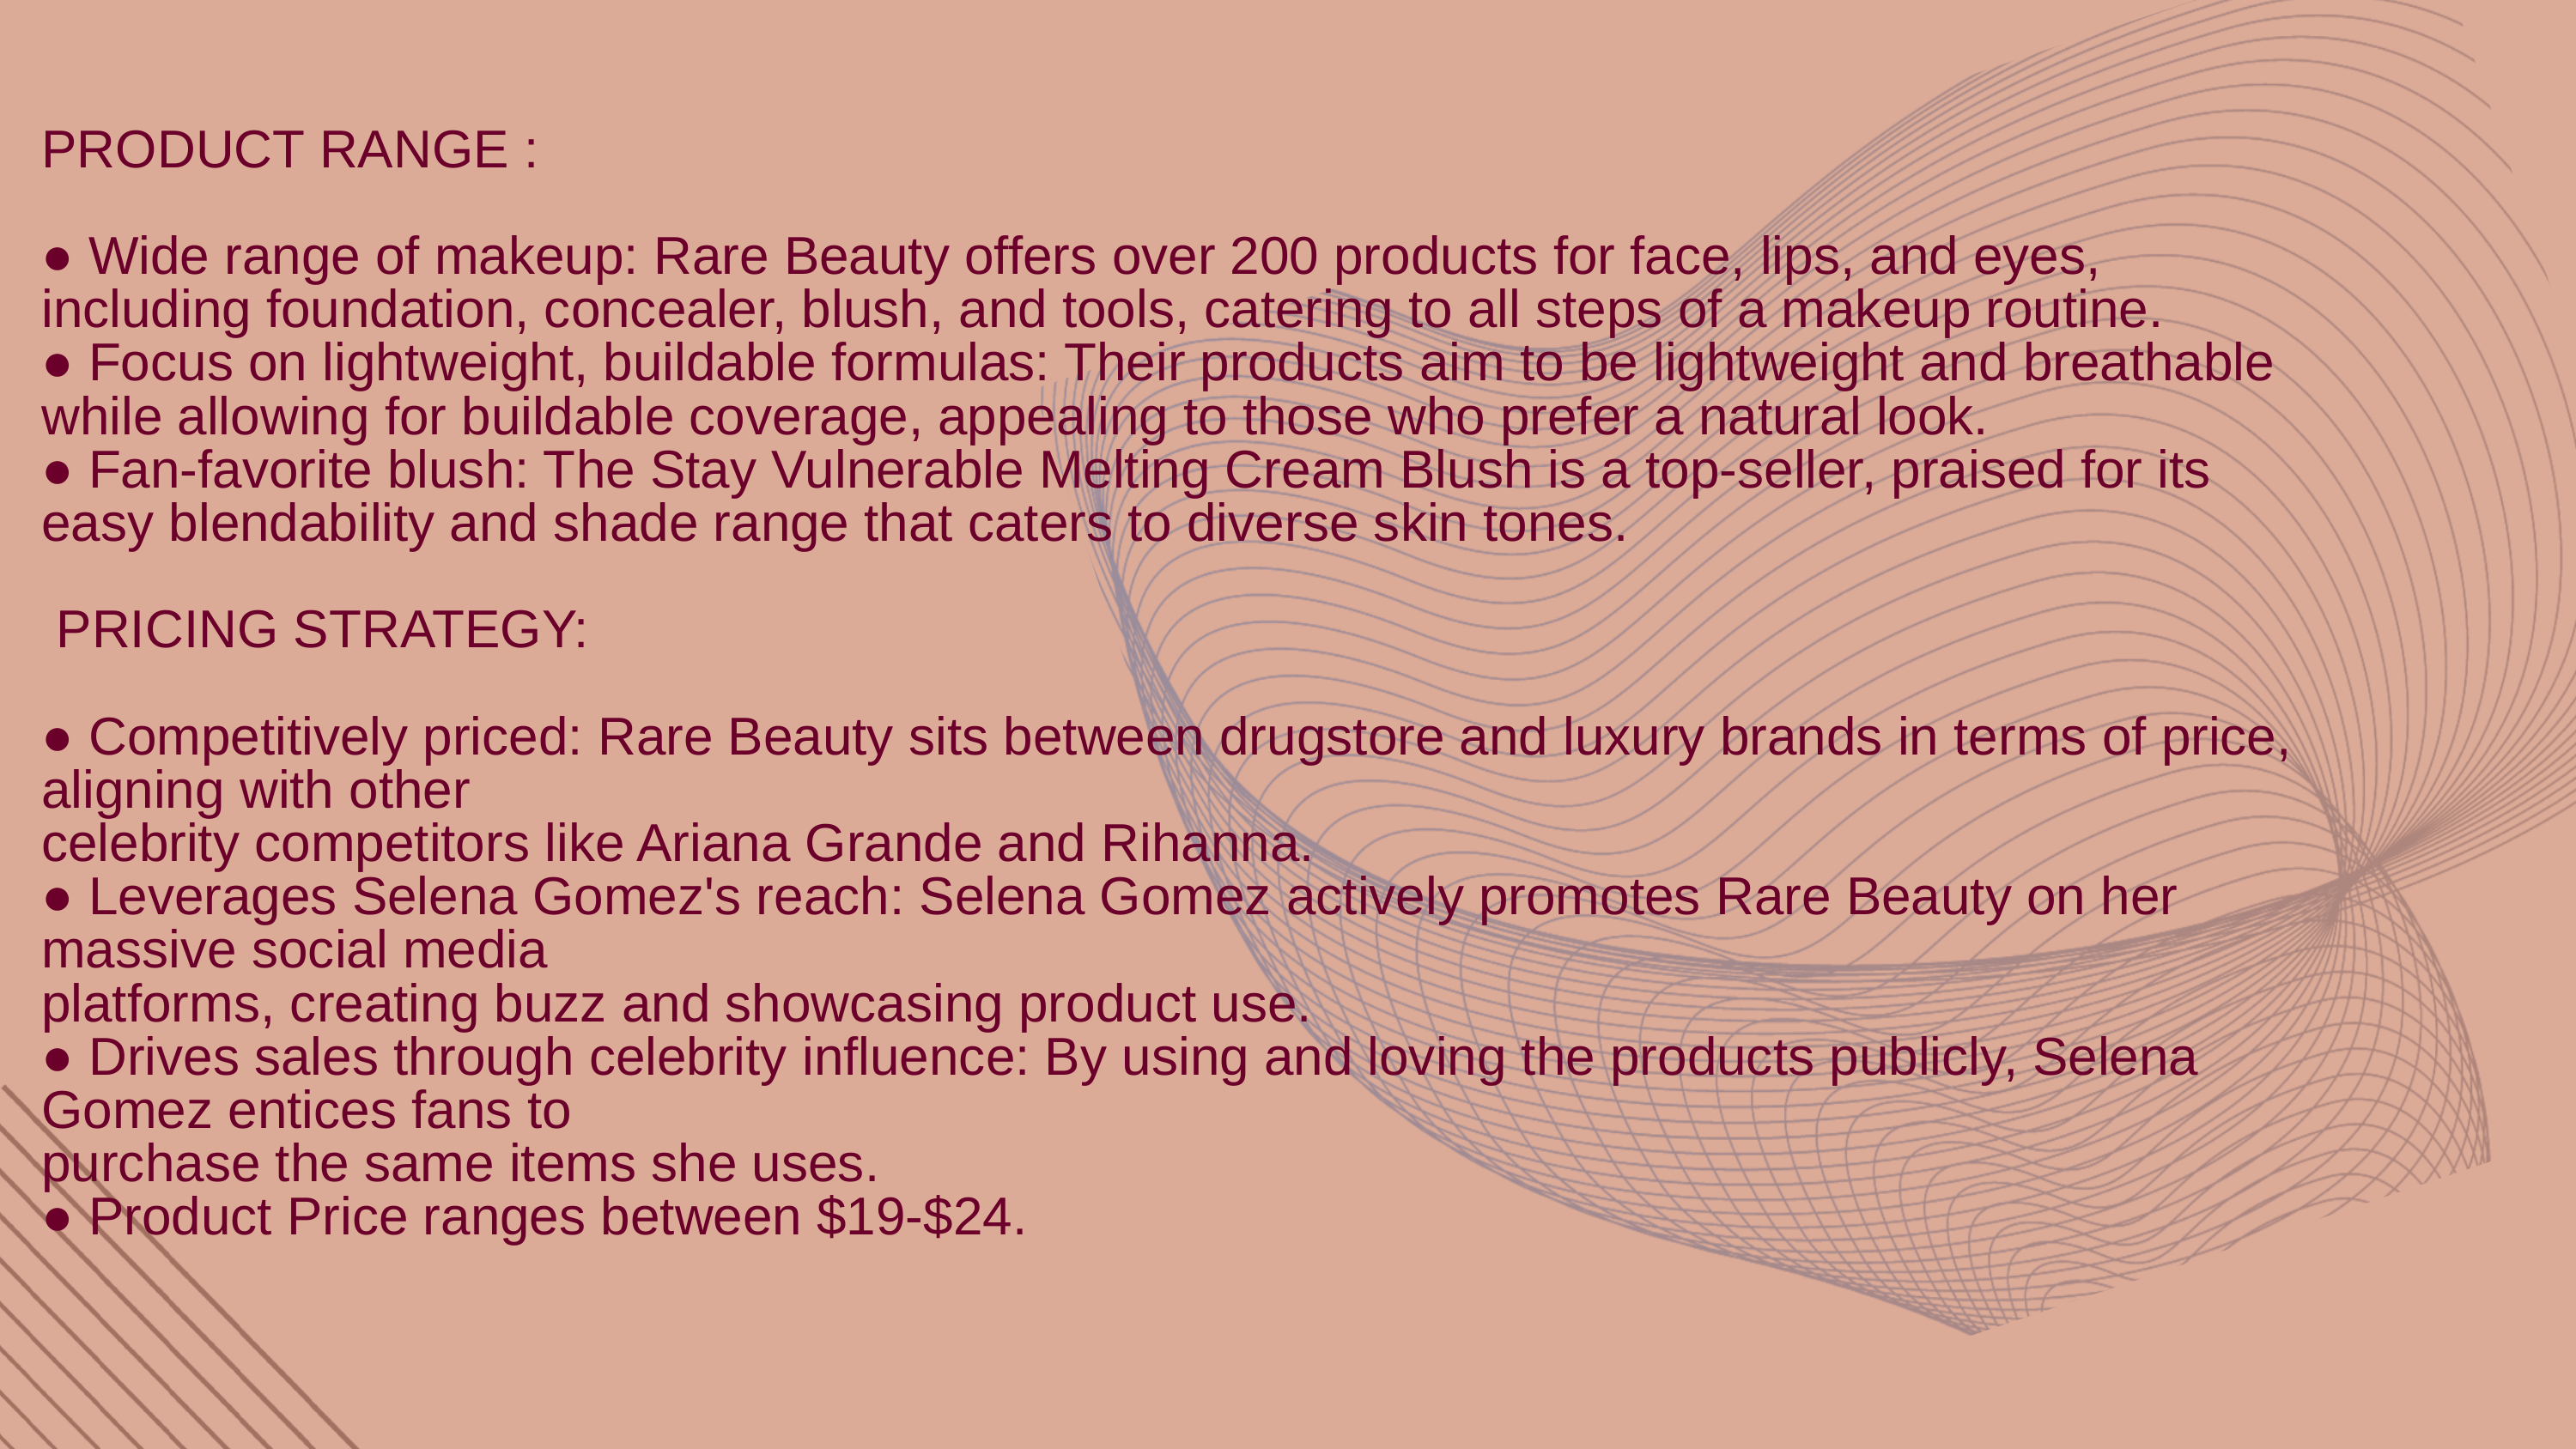

PRODUCT RANGE :

● Wide range of makeup: Rare Beauty offers over 200 products for face, lips, and eyes, including foundation, concealer, blush, and tools, catering to all steps of a makeup routine.
● Focus on lightweight, buildable formulas: Their products aim to be lightweight and breathable while allowing for buildable coverage, appealing to those who prefer a natural look.
● Fan-favorite blush: The Stay Vulnerable Melting Cream Blush is a top-seller, praised for its easy blendability and shade range that caters to diverse skin tones.

 PRICING STRATEGY:

● Competitively priced: Rare Beauty sits between drugstore and luxury brands in terms of price, aligning with other
celebrity competitors like Ariana Grande and Rihanna.
● Leverages Selena Gomez's reach: Selena Gomez actively promotes Rare Beauty on her massive social media
platforms, creating buzz and showcasing product use.
● Drives sales through celebrity influence: By using and loving the products publicly, Selena Gomez entices fans to
purchase the same items she uses.
● Product Price ranges between $19-$24.